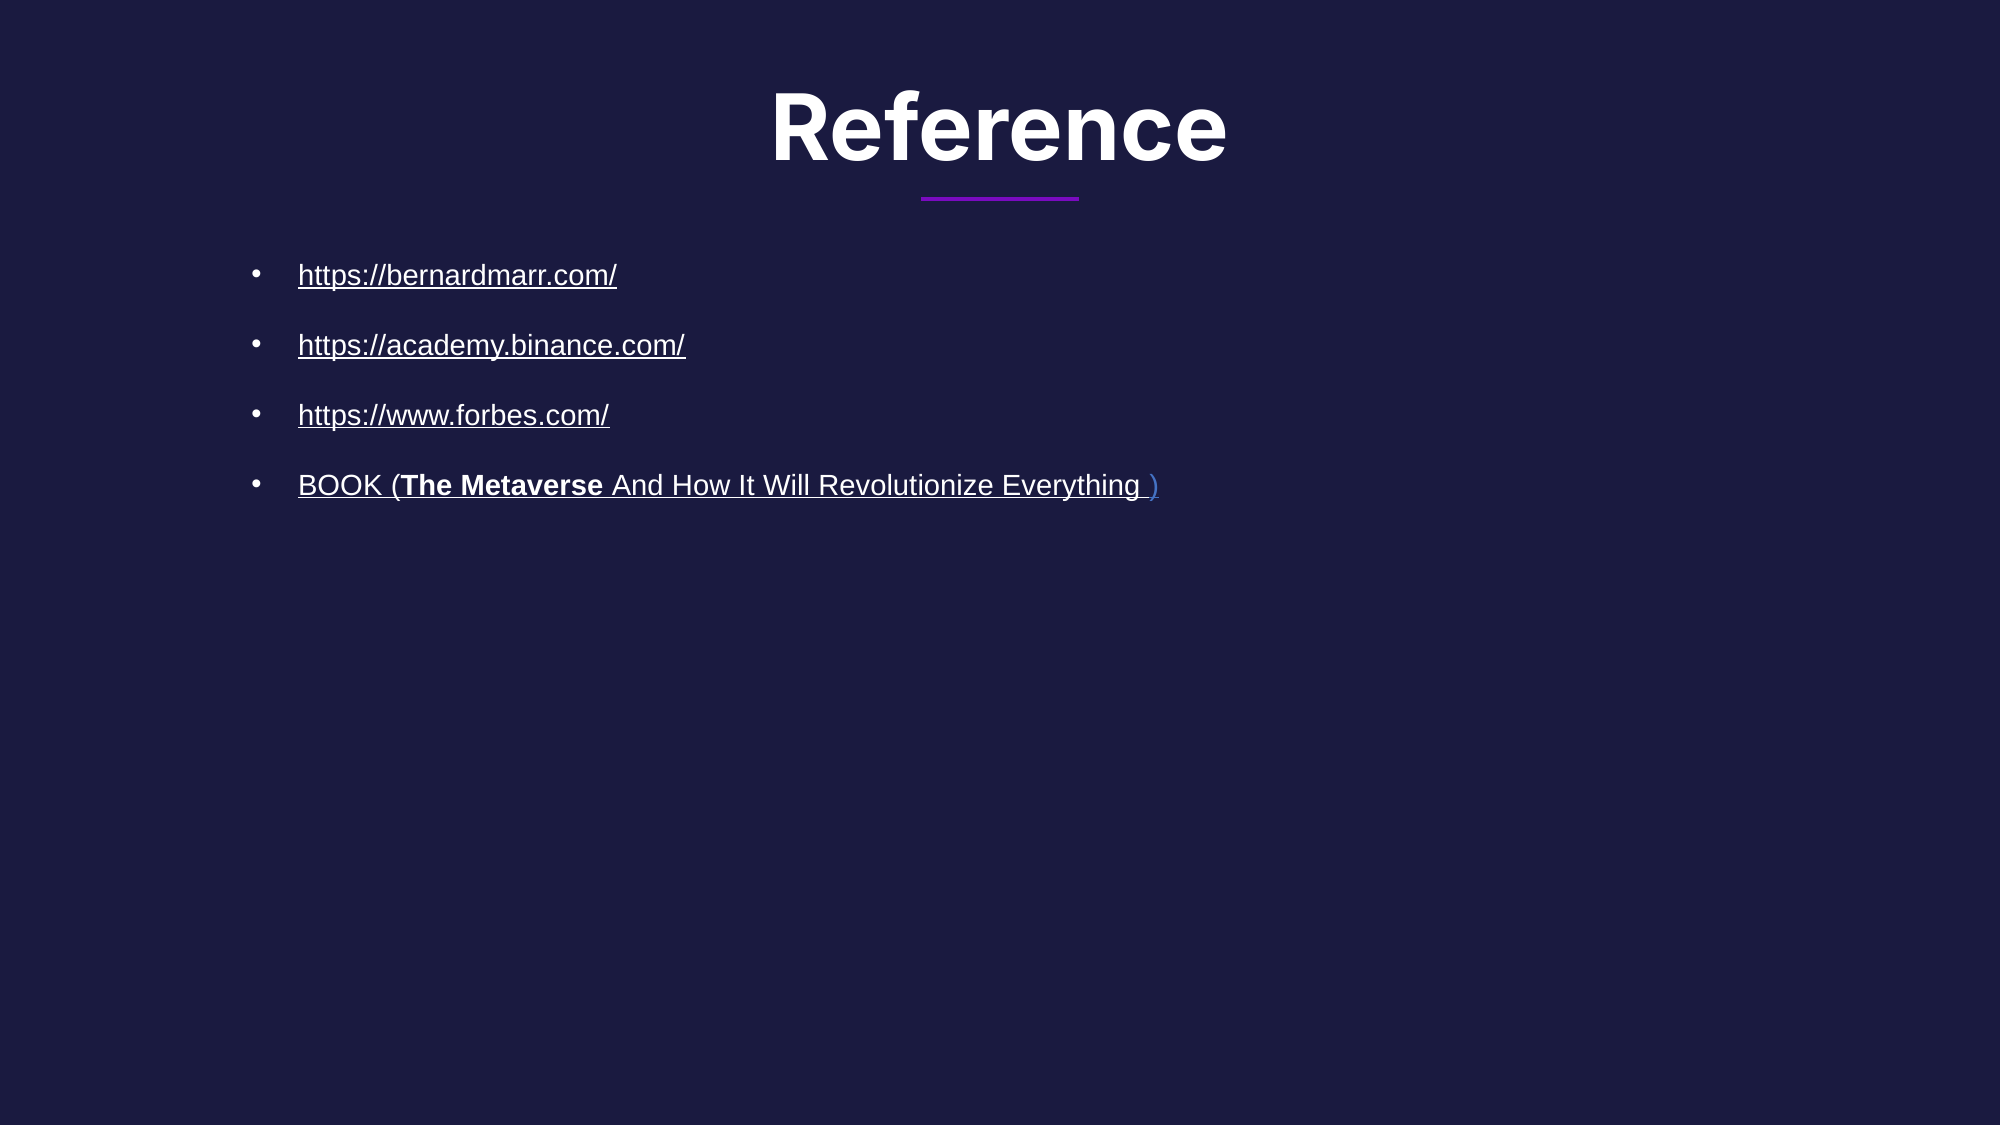

Reference
https://bernardmarr.com/

https://academy.binance.com/

https://www.forbes.com/

BOOK (The Metaverse And How It Will Revolutionize Everything )